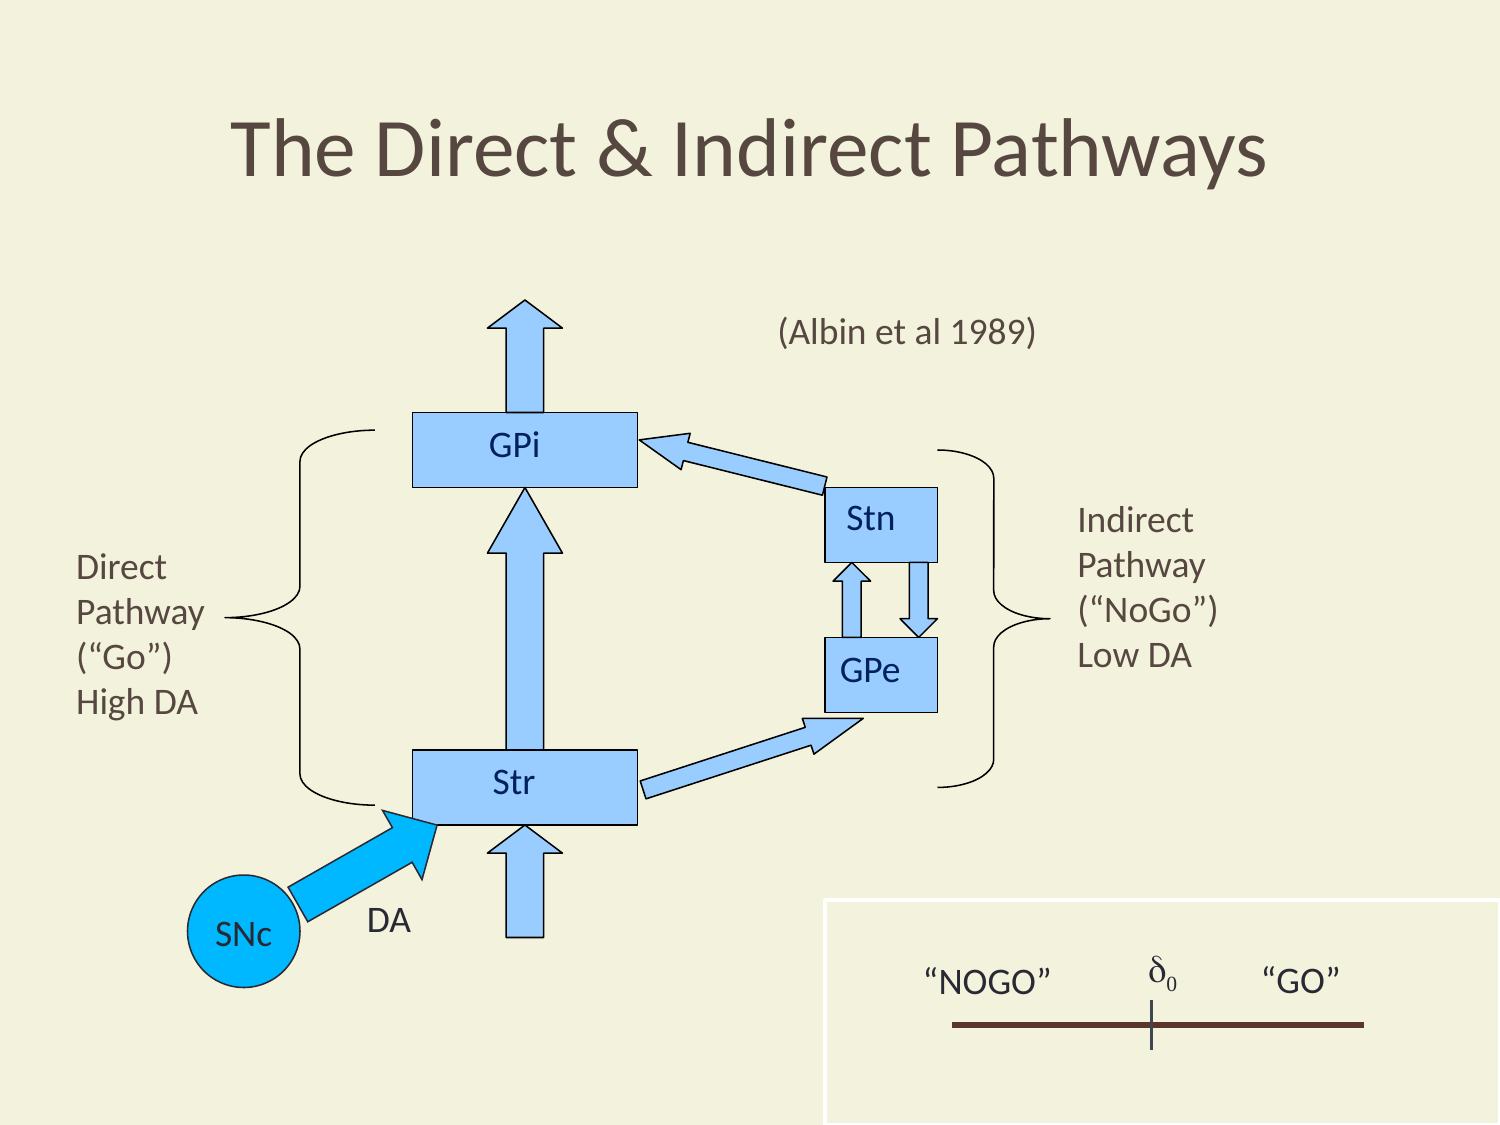

# The Direct & Indirect Pathways

(Albin et al 1989)

GPi

Stn

Indirect
Pathway
(“NoGo”)
Low DA
Direct
Pathway
(“Go”)
High DA

GPe

Str

SNc

DA

δ0
“GO”
“NOGO”